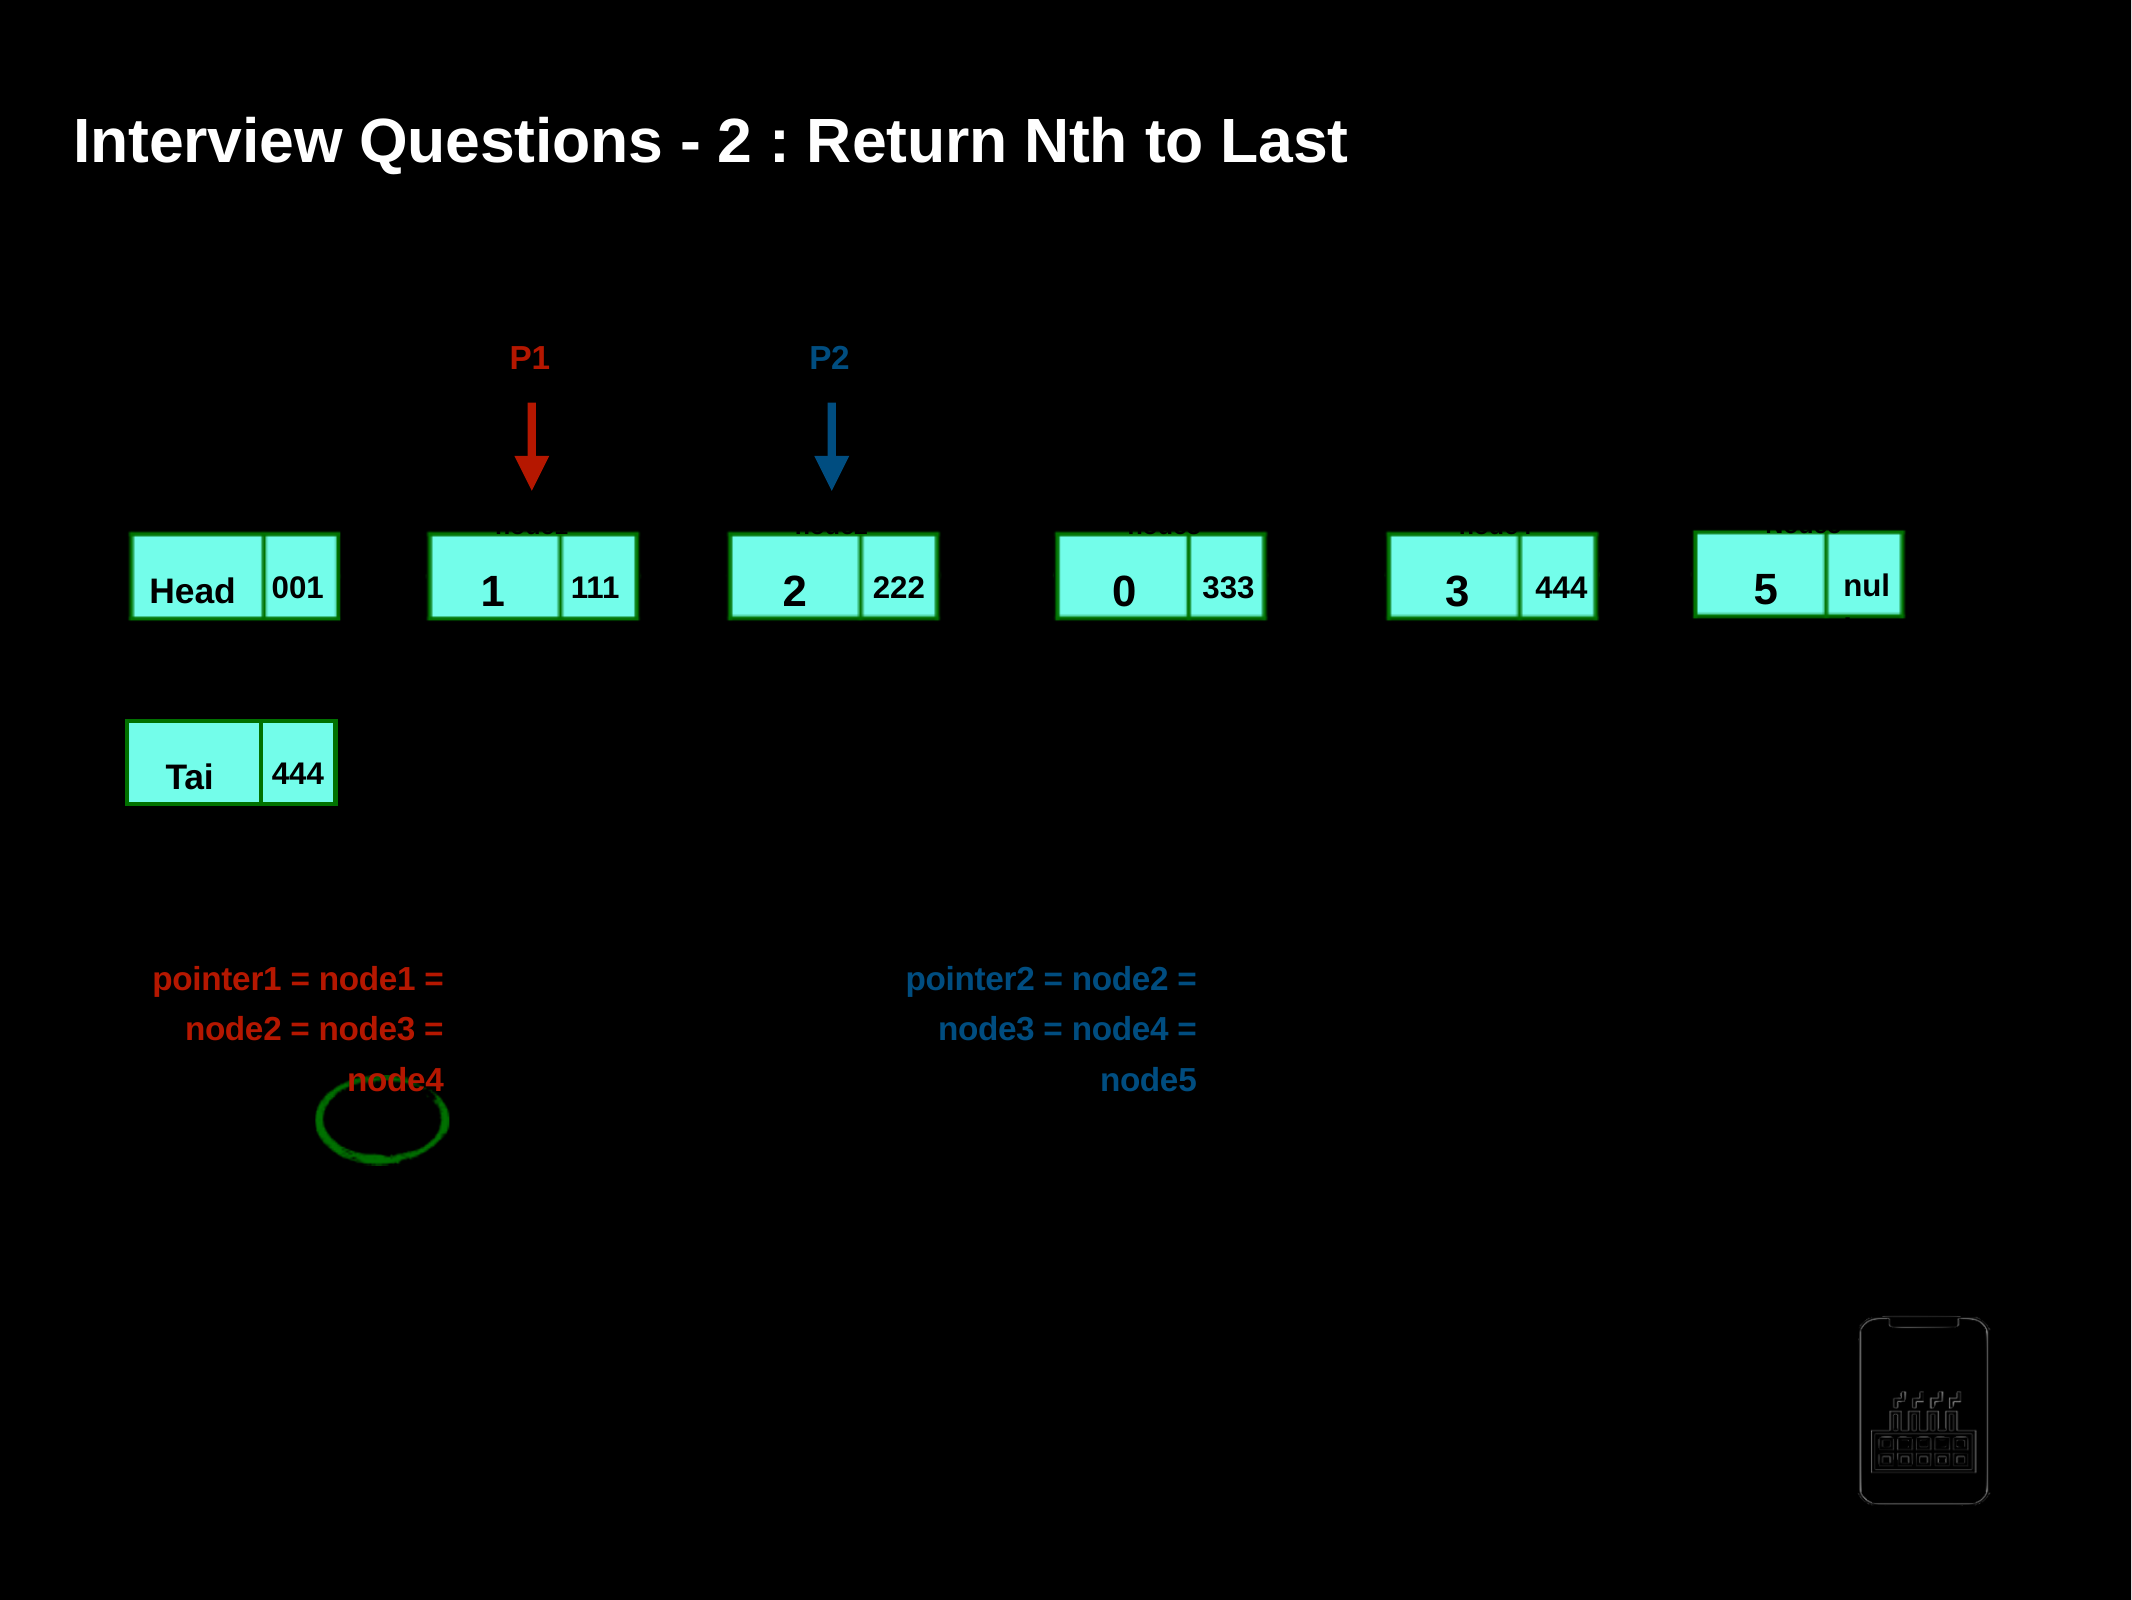

Interview Questions - 2 : Return Nth to Last
Implement and algorithm to ﬁnd the nth to last element of a singly linked list.
P1
P2

Node5
node1
node2
node3
node4

5
1
2
0
3
null
001
111
222
333
444
Head
444
111
333
222
001

444
Tail

N = 2
Node4
pointer1 = node1 = node2 = node3 = node4
pointer2 = node2 = node3 = node4 = node5

AppMillers
www.appmillers.com